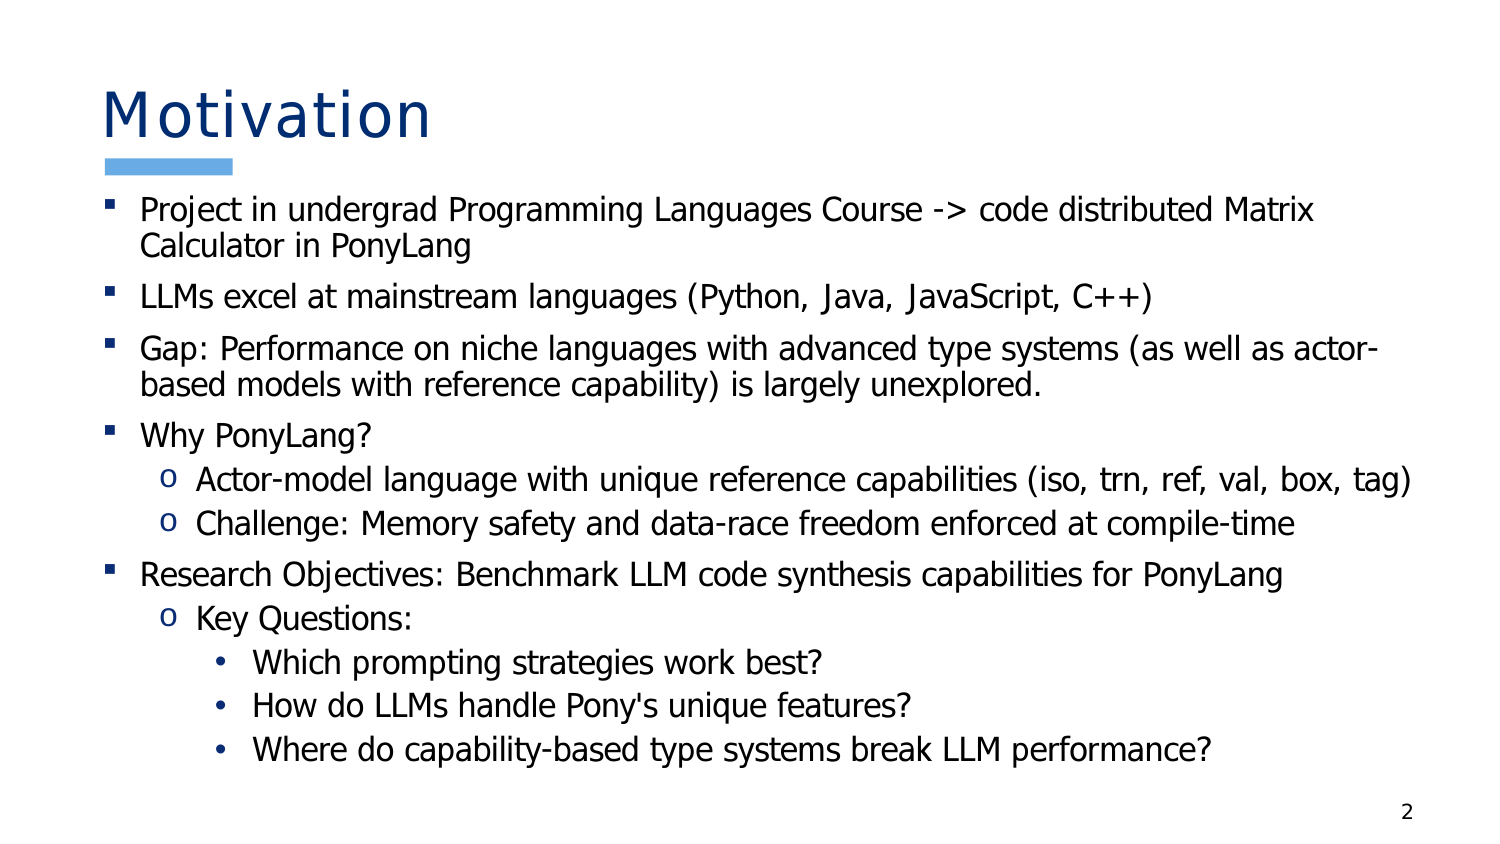

# Motivation
Project in undergrad Programming Languages Course -> code distributed Matrix Calculator in PonyLang
LLMs excel at mainstream languages (Python, Java, JavaScript, C++)
Gap: Performance on niche languages with advanced type systems (as well as actor-based models with reference capability) is largely unexplored.
Why PonyLang?
Actor-model language with unique reference capabilities (iso, trn, ref, val, box, tag)
Challenge: Memory safety and data-race freedom enforced at compile-time
Research Objectives: Benchmark LLM code synthesis capabilities for PonyLang
Key Questions:
Which prompting strategies work best?
How do LLMs handle Pony's unique features?
Where do capability-based type systems break LLM performance?